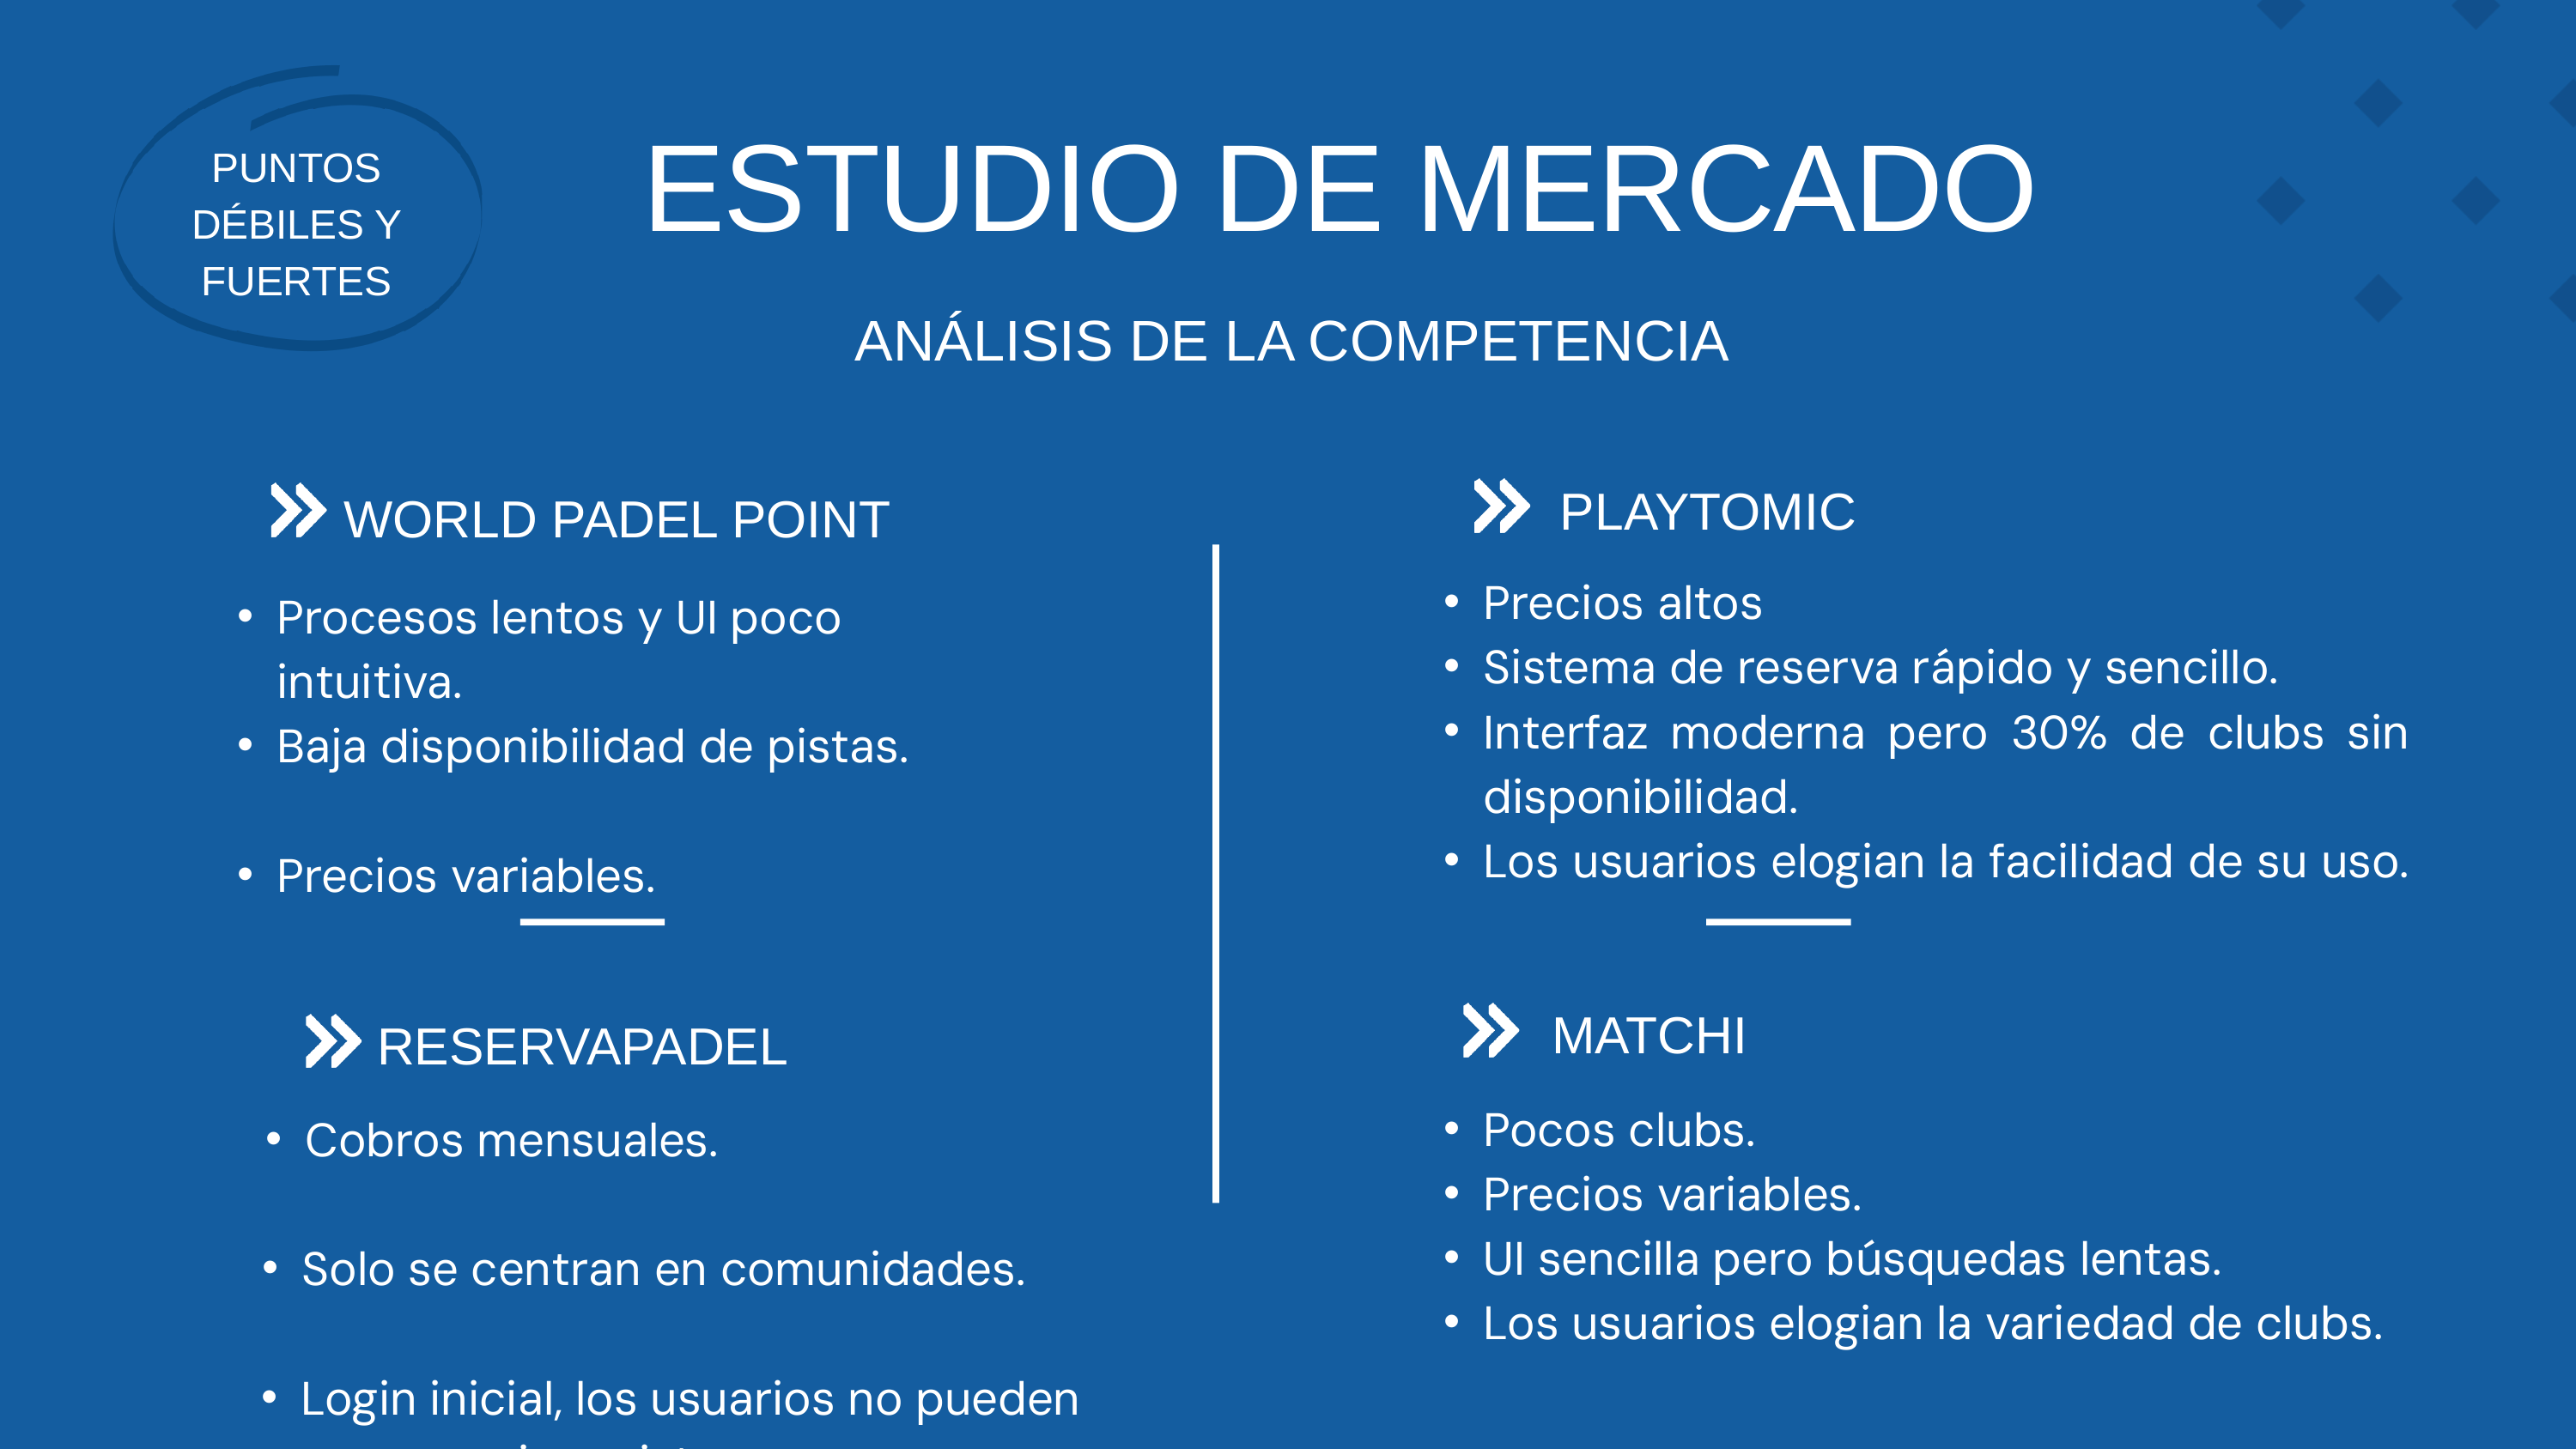

ESTUDIO DE MERCADO
PUNTOS DÉBILES Y FUERTES
ANÁLISIS DE LA COMPETENCIA
PLAYTOMIC
WORLD PADEL POINT

Precios altos
Sistema de reserva rápido y sencillo.
Interfaz moderna pero 30% de clubs sin disponibilidad.
Los usuarios elogian la facilidad de su uso.
Procesos lentos y UI poco intuitiva.
Baja disponibilidad de pistas.
Precios variables.

MATCHI

RESERVAPADEL

Pocos clubs.
Precios variables.
UI sencilla pero búsquedas lentas.
Los usuarios elogian la variedad de clubs.
Cobros mensuales.
Solo se centran en comunidades.
Login inicial, los usuarios no pueden reservar sin registrarse.